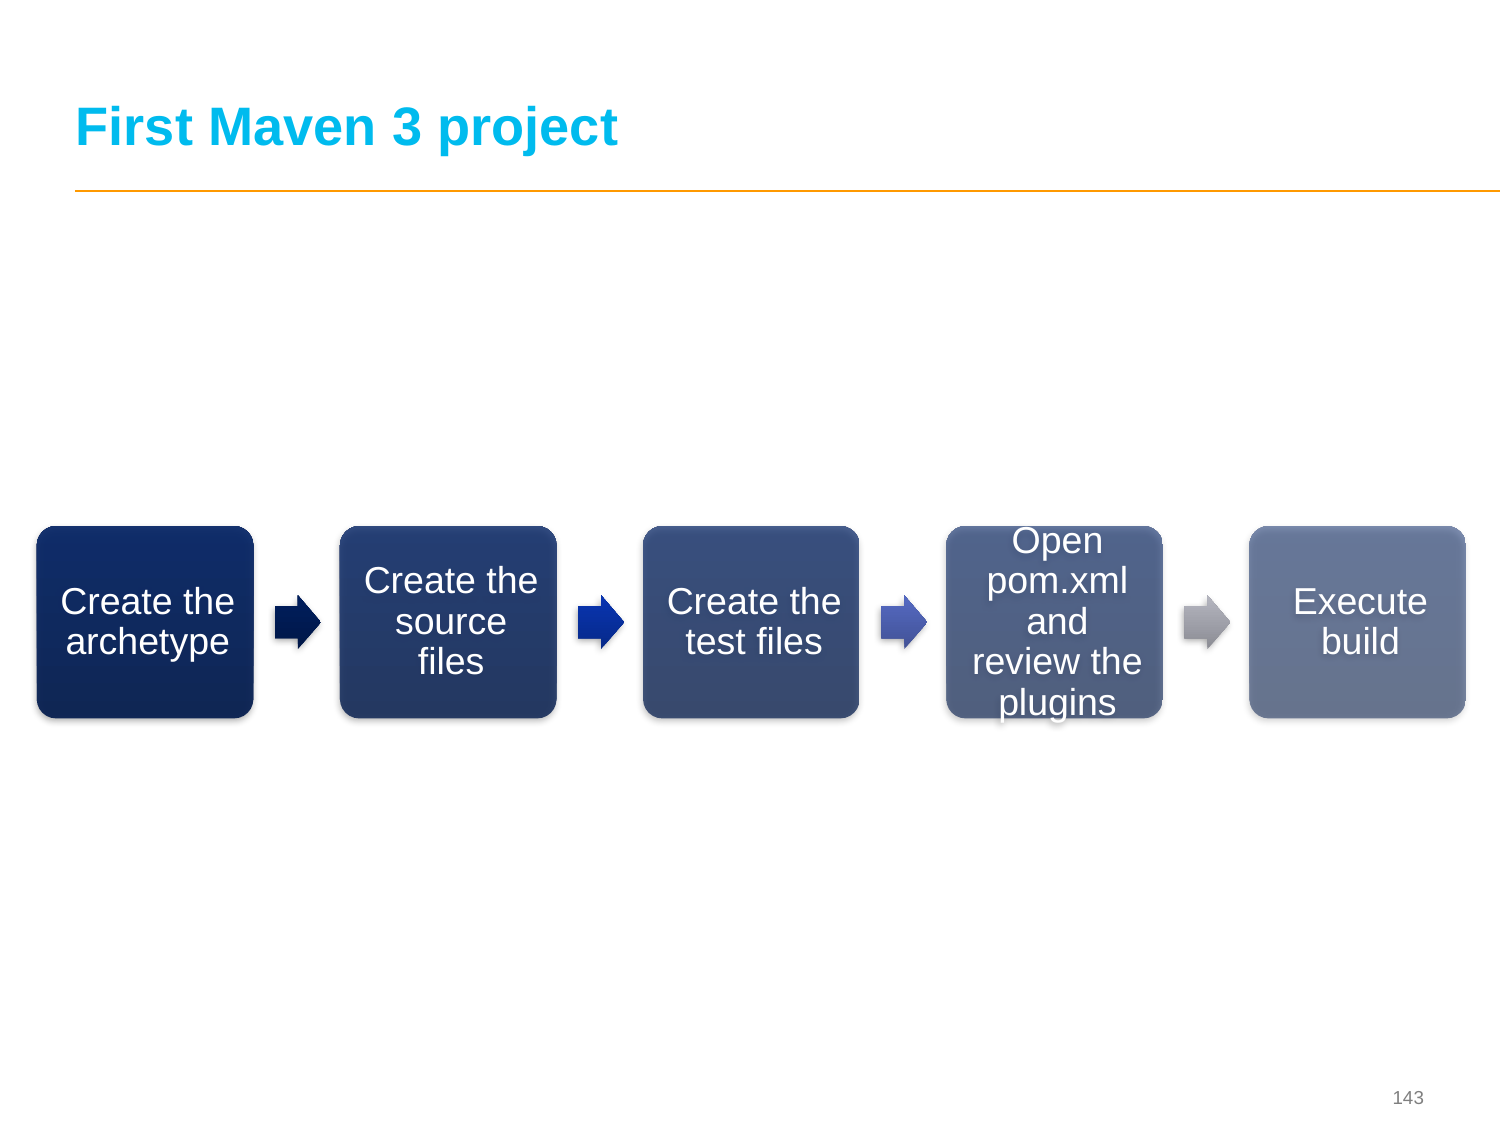

# First Maven 3 project
Create the archetype

Create the source files

Create the test files

Open pom.xml and review the plugins

Execute build